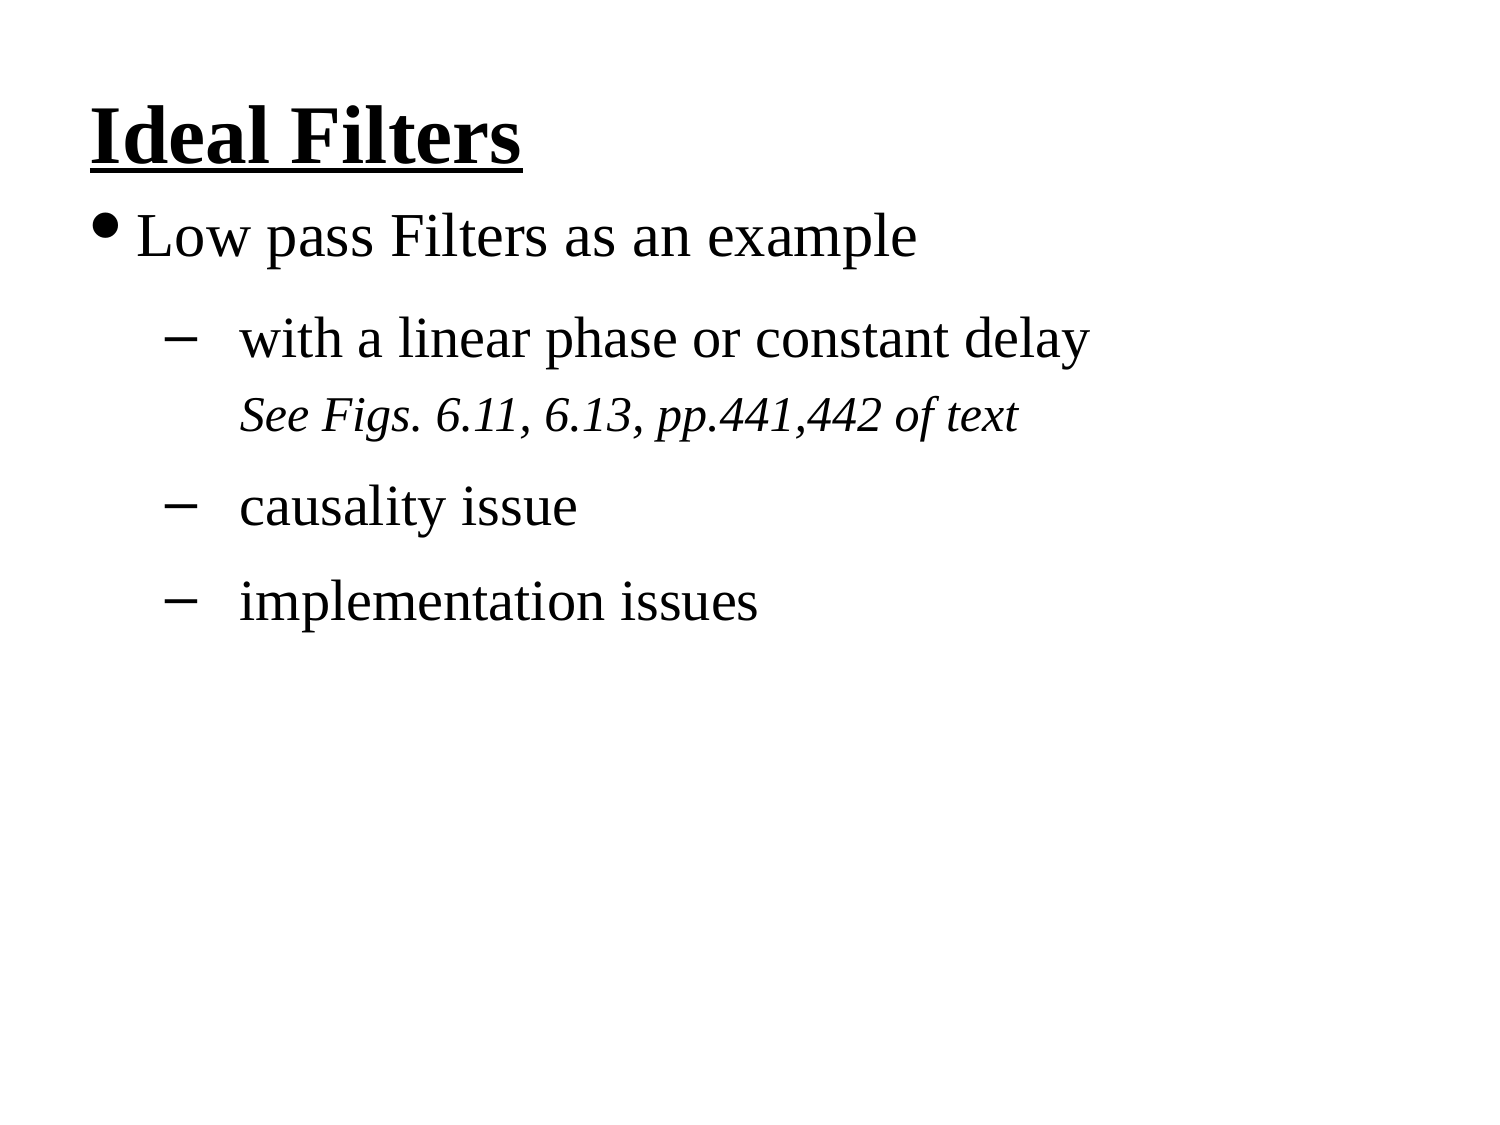

Ideal Filters
Low pass Filters as an example
with a linear phase or constant delay
See Figs. 6.11, 6.13, pp.441,442 of text
causality issue
implementation issues